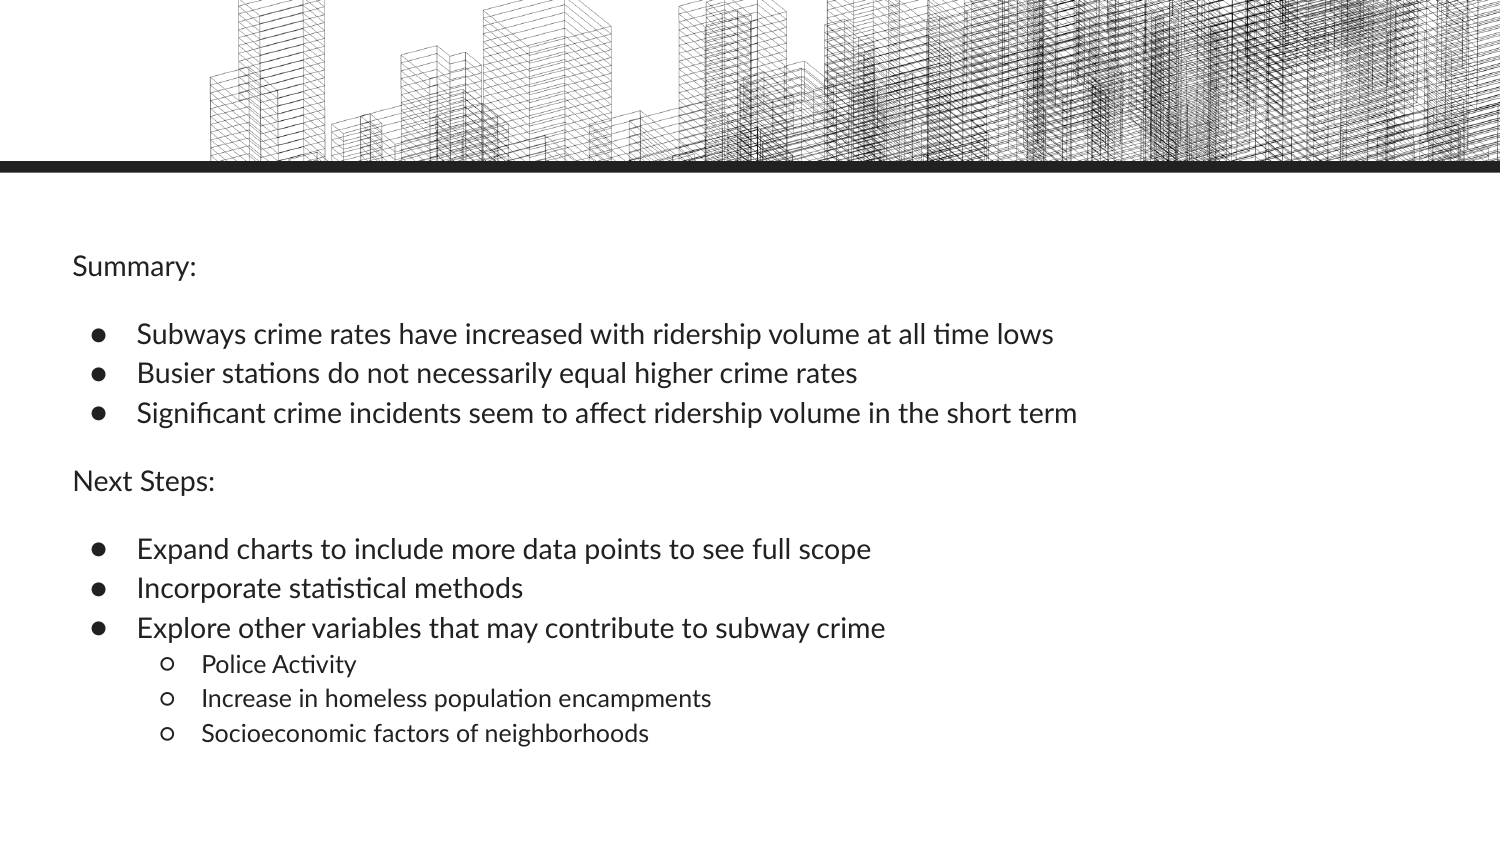

Summary:
Subways crime rates have increased with ridership volume at all time lows
Busier stations do not necessarily equal higher crime rates
Significant crime incidents seem to affect ridership volume in the short term
Next Steps:
Expand charts to include more data points to see full scope
Incorporate statistical methods
Explore other variables that may contribute to subway crime
Police Activity
Increase in homeless population encampments
Socioeconomic factors of neighborhoods